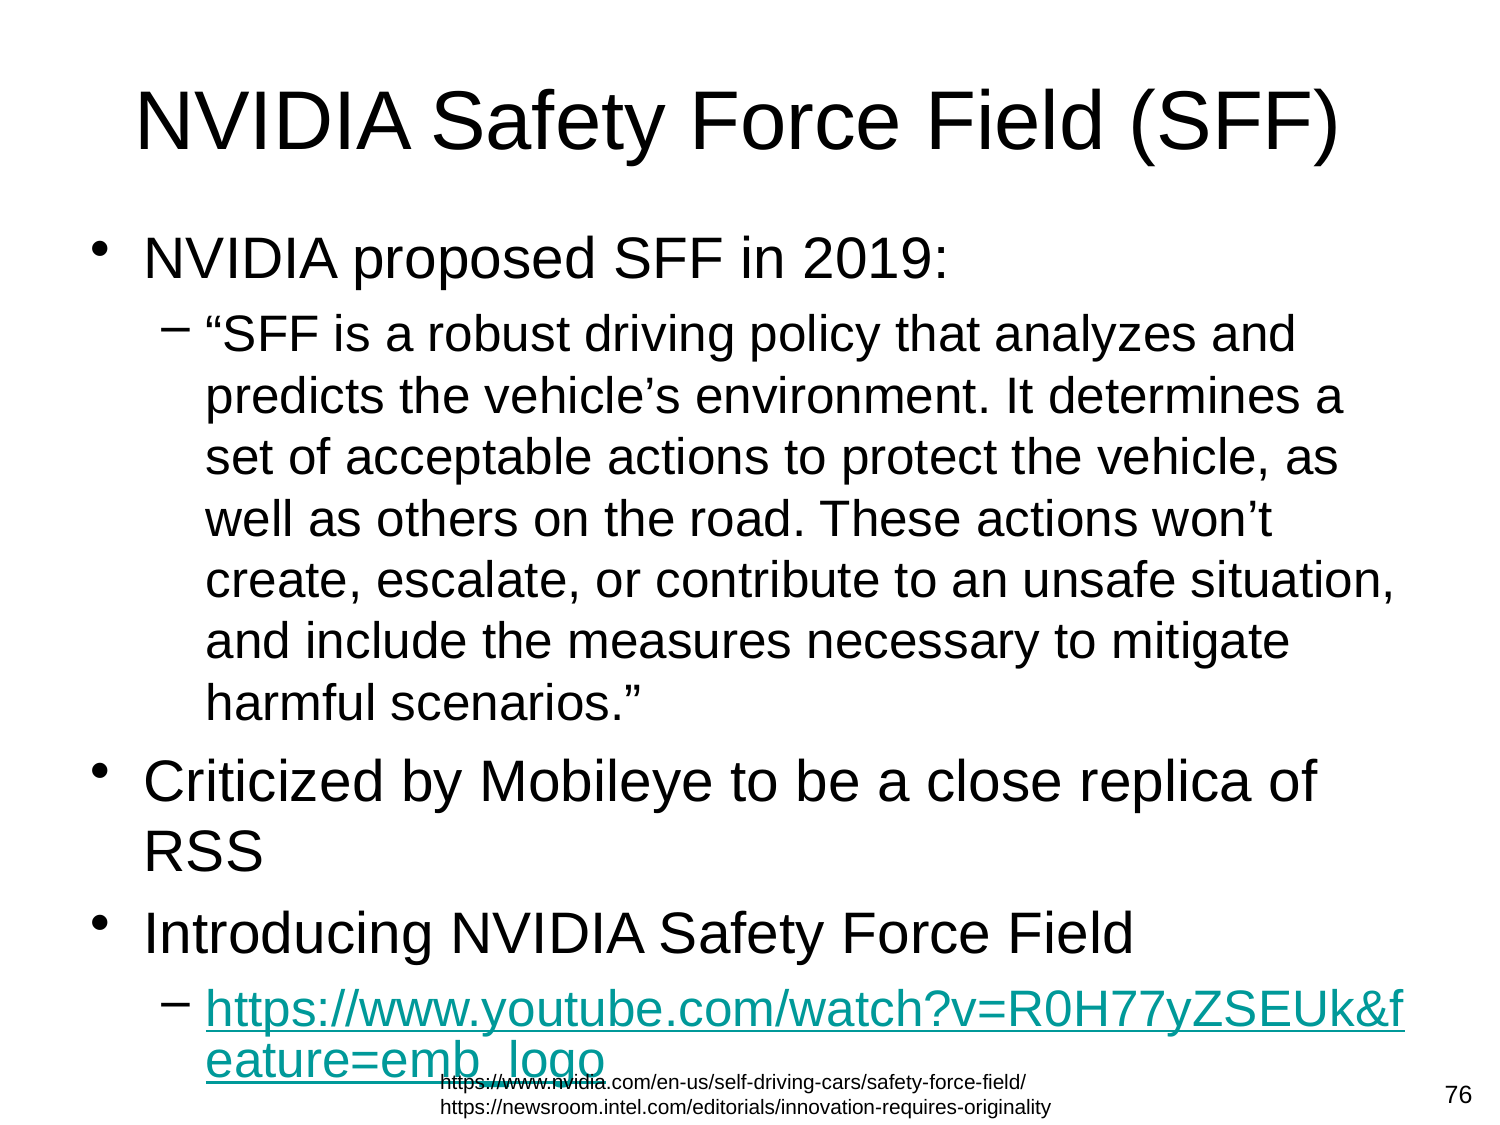

# NVIDIA Safety Force Field (SFF)
NVIDIA proposed SFF in 2019:
“SFF is a robust driving policy that analyzes and predicts the vehicle’s environment. It determines a set of acceptable actions to protect the vehicle, as well as others on the road. These actions won’t create, escalate, or contribute to an unsafe situation, and include the measures necessary to mitigate harmful scenarios.”
Criticized by Mobileye to be a close replica of RSS
Introducing NVIDIA Safety Force Field
https://www.youtube.com/watch?v=R0H77yZSEUk&feature=emb_logo
https://www.nvidia.com/en-us/self-driving-cars/safety-force-field/
https://newsroom.intel.com/editorials/innovation-requires-originality
76